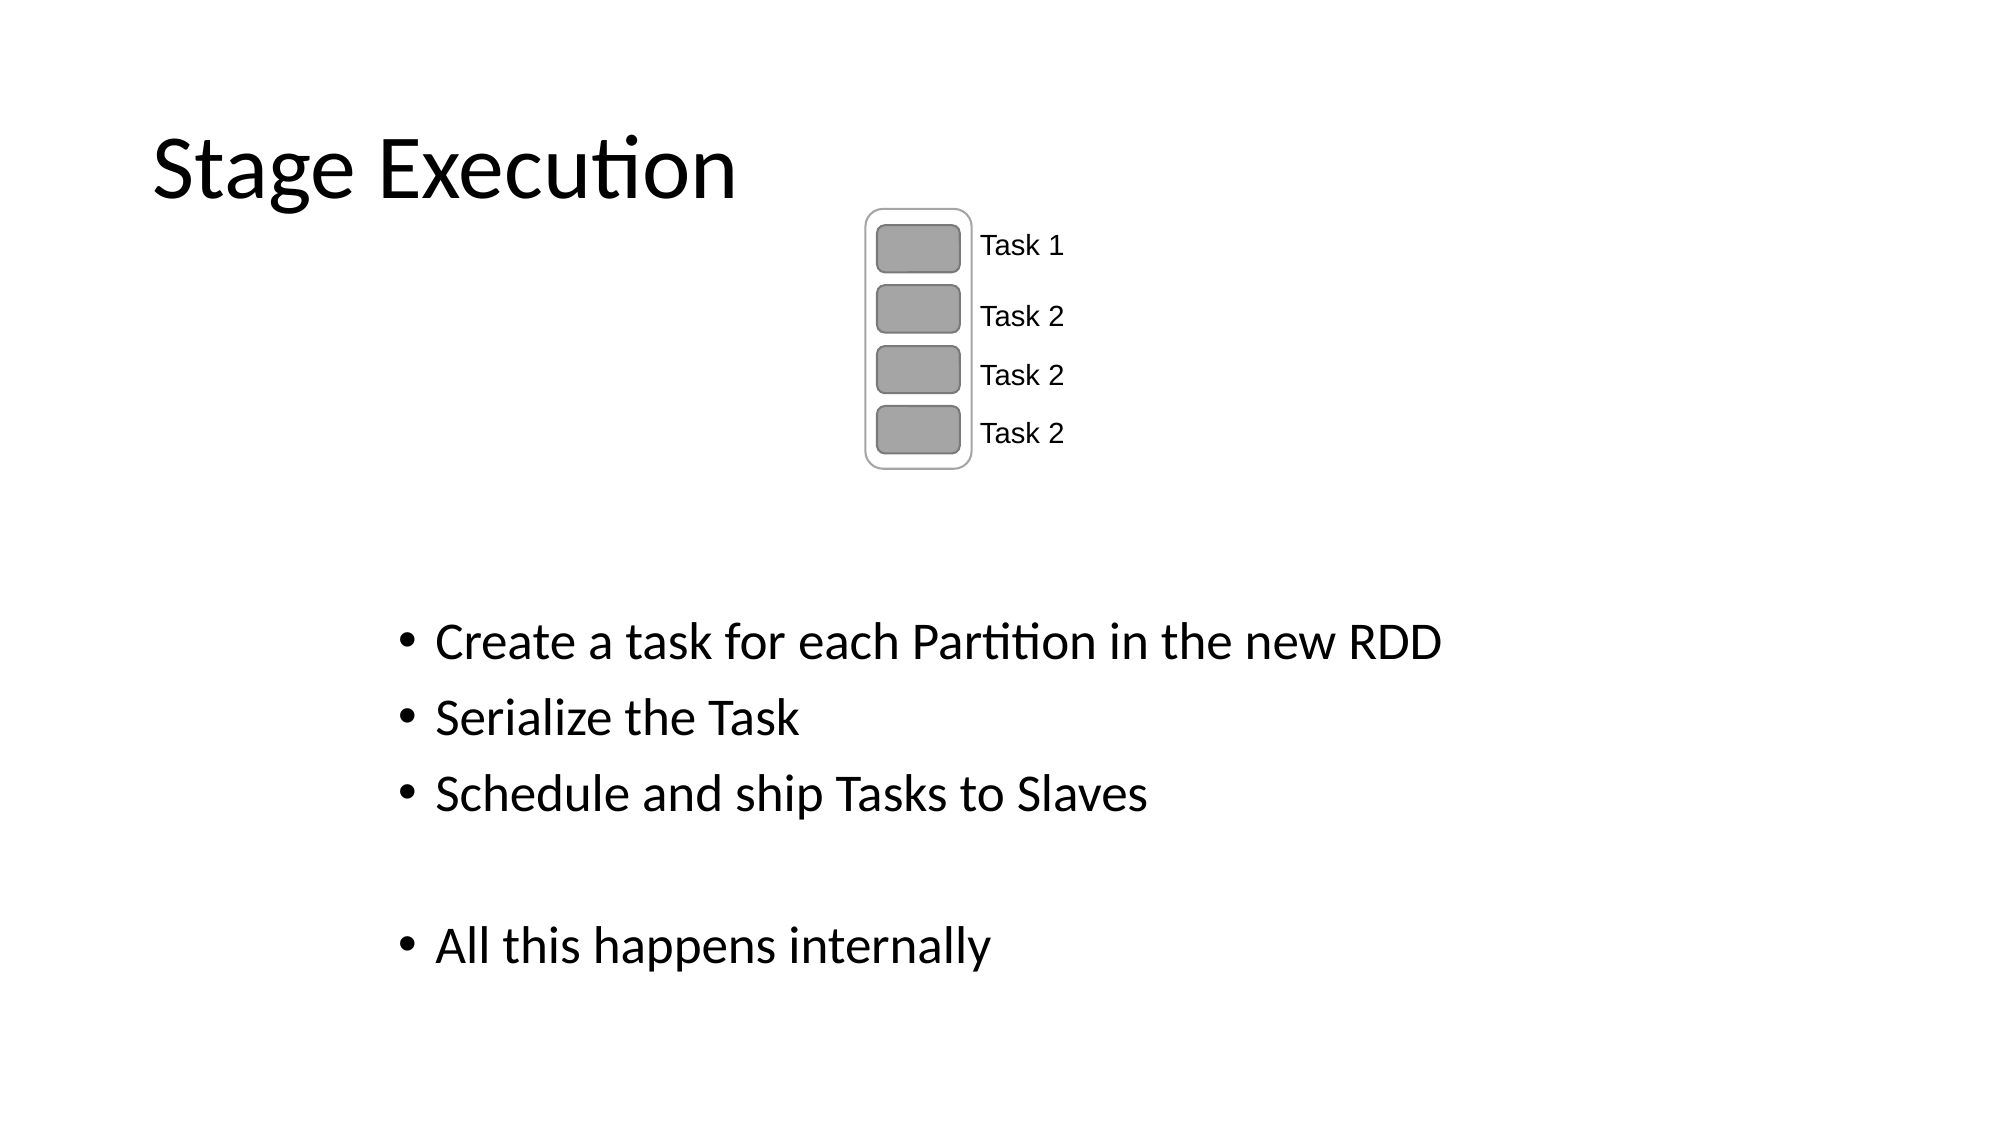

# Stage Execution

Task 1
Task 2
Task 2
Task 2
Create a task for each Partition in the new RDD
Serialize the Task
Schedule and ship Tasks to Slaves

All this happens internally